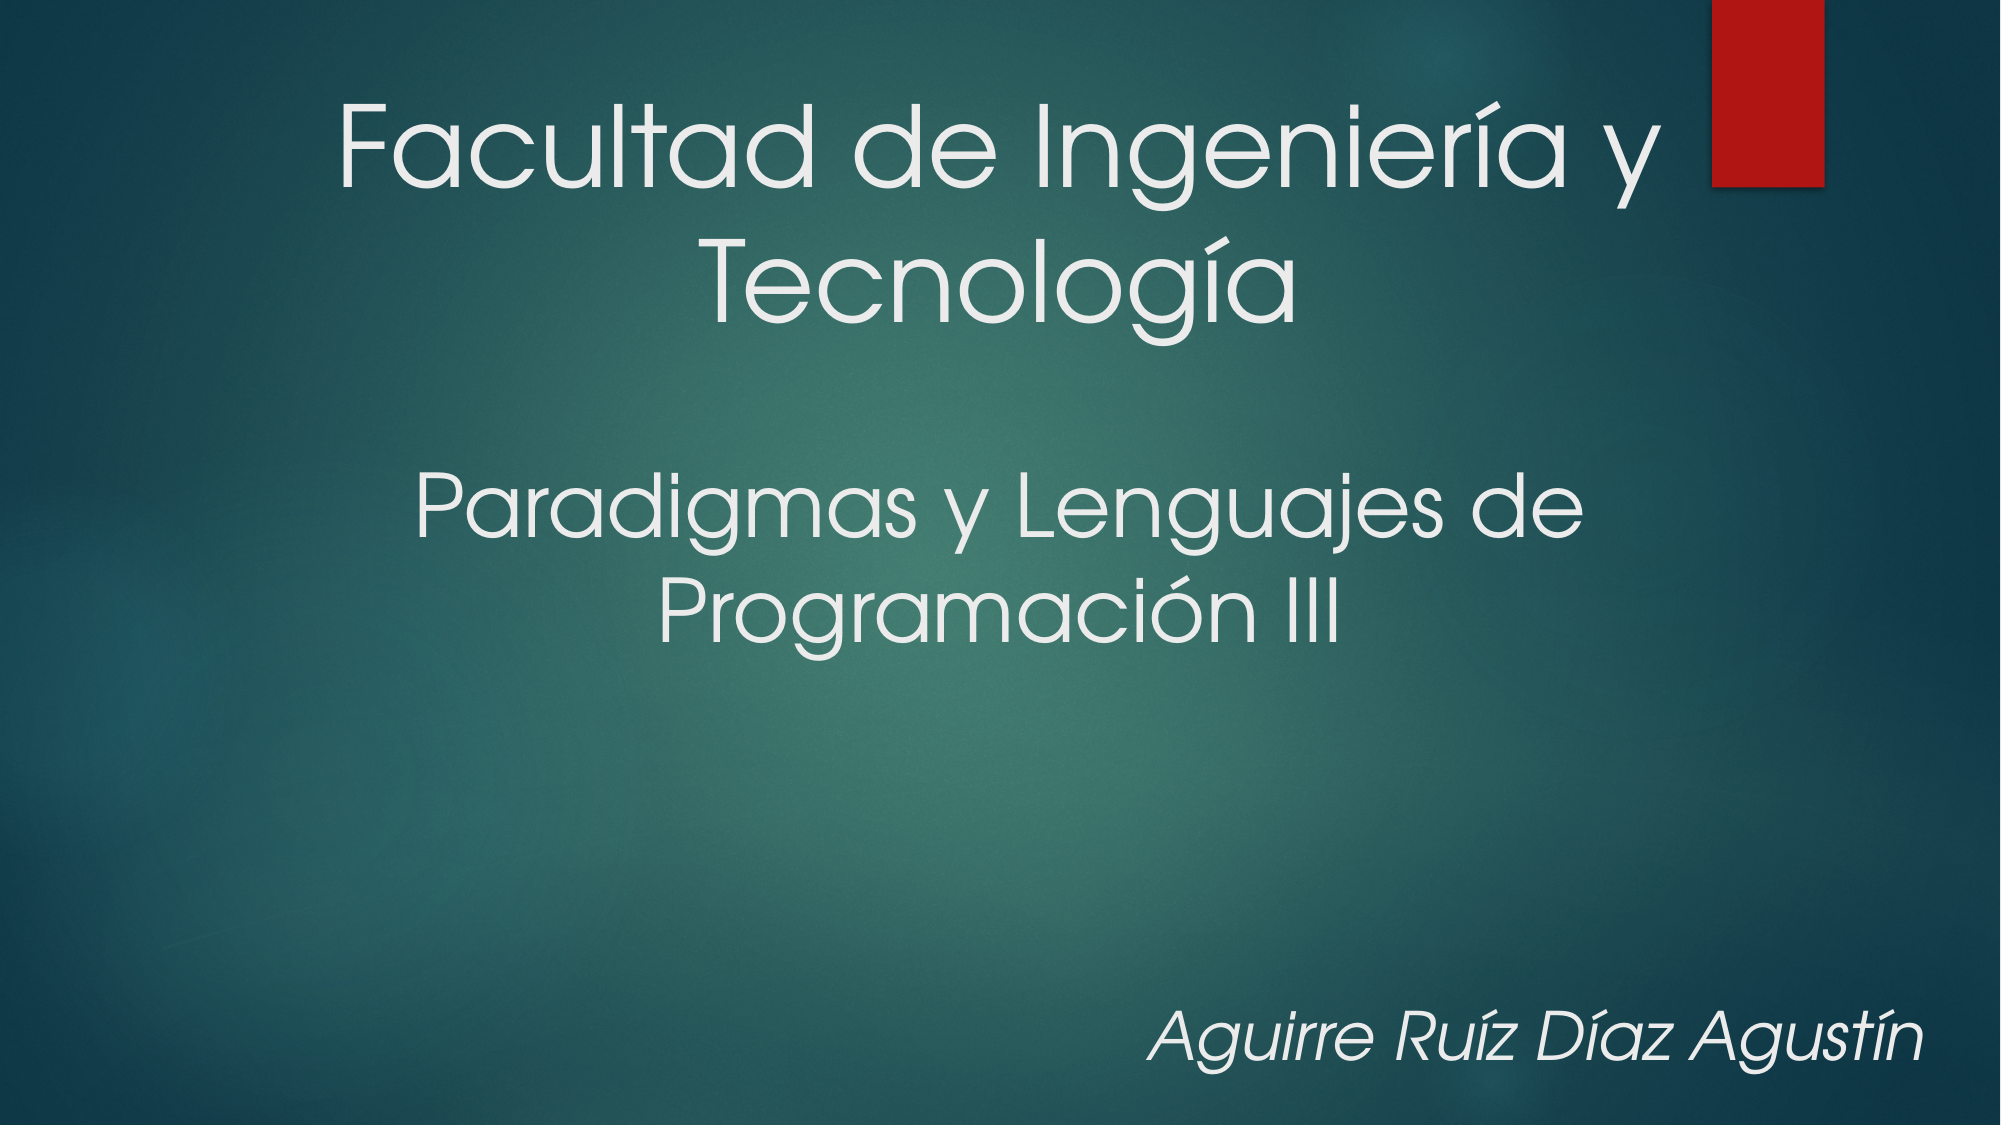

# Facultad de Ingeniería y Tecnología Paradigmas y Lenguajes de Programación III
Aguirre Ruíz Díaz Agustín